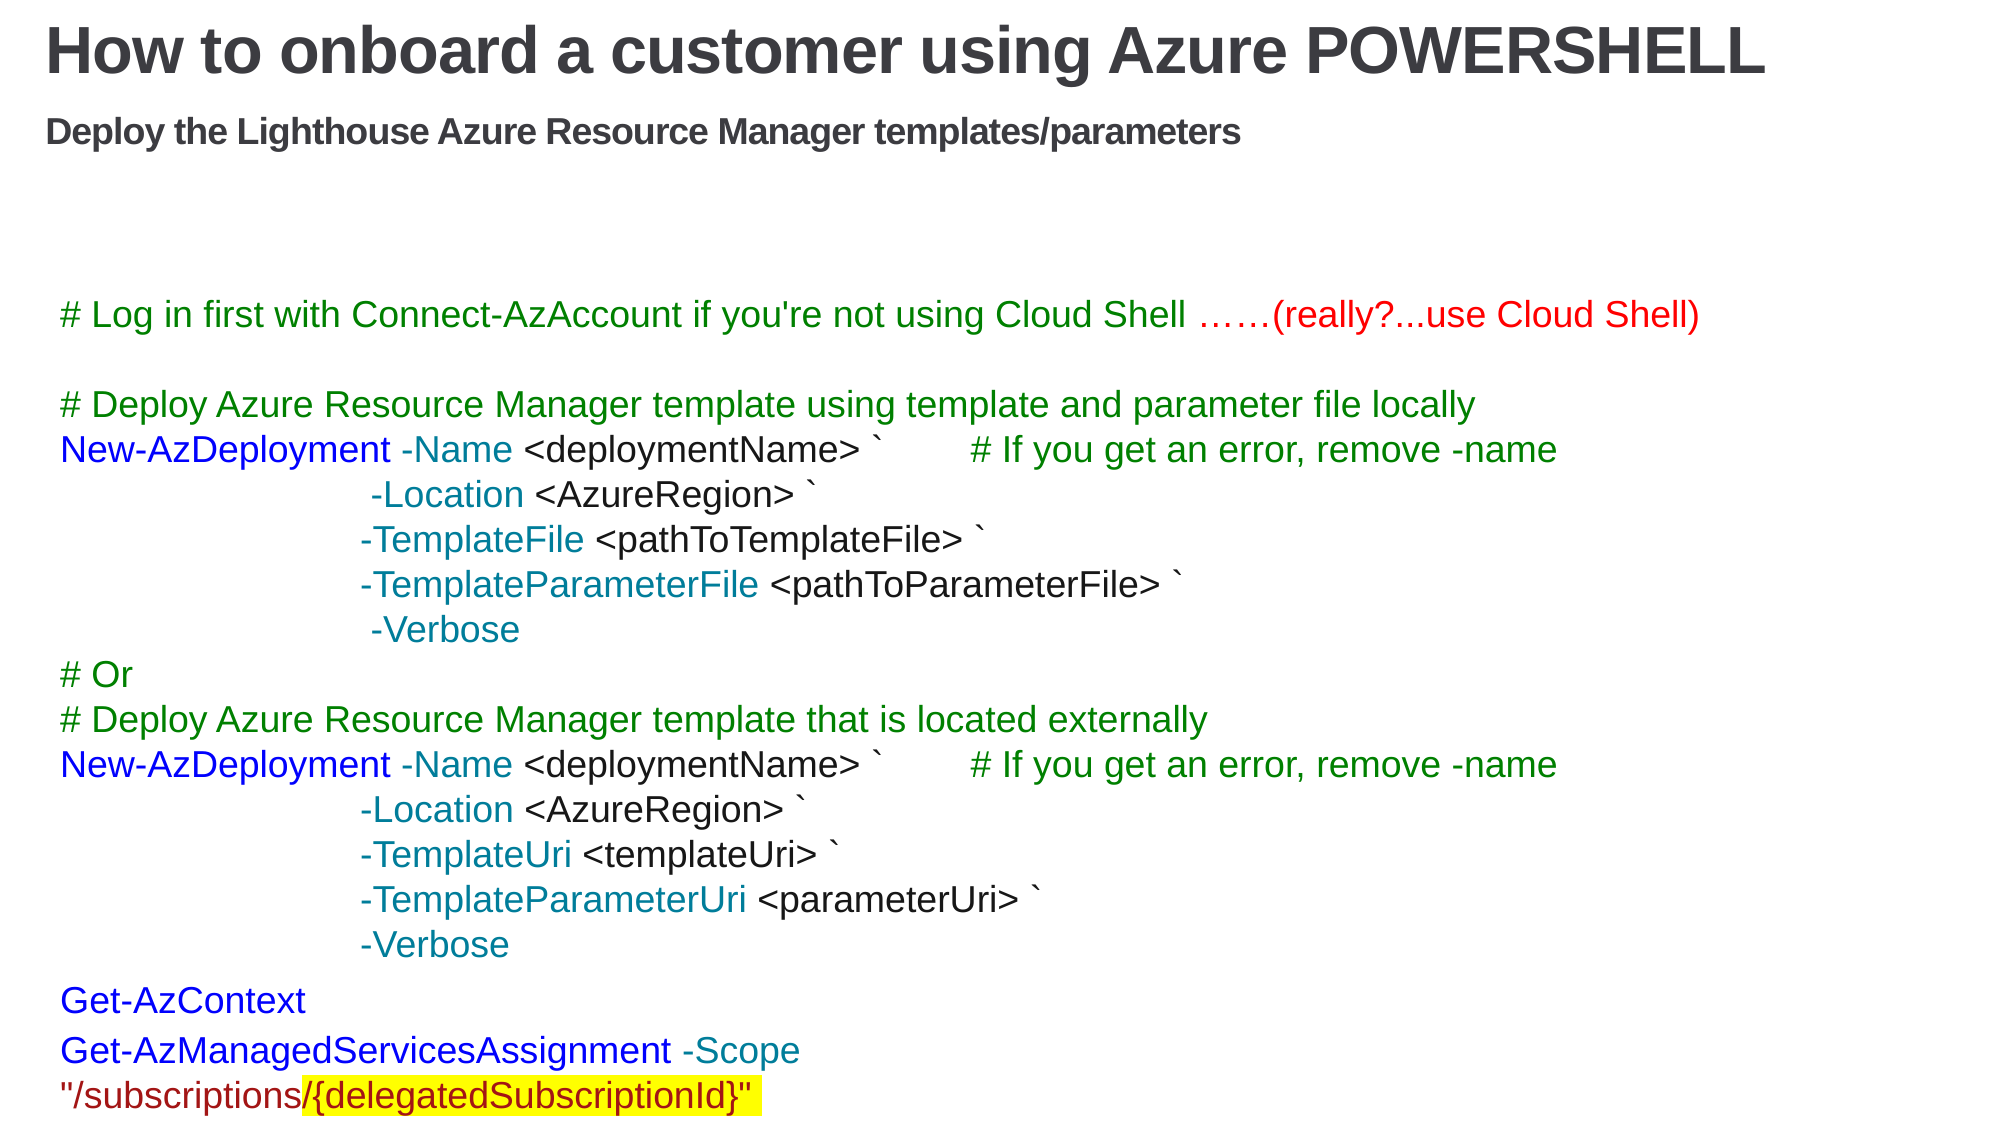

# How to onboard a customer using Azure POWERSHELL Deploy the Lighthouse Azure Resource Manager templates/parameters
# Log in first with Connect-AzAccount if you're not using Cloud Shell ……(really?...use Cloud Shell)

# Deploy Azure Resource Manager template using template and parameter file locally
New-AzDeployment -Name <deploymentName> `	 # If you get an error, remove -name
		 -Location <AzureRegion> `
		-TemplateFile <pathToTemplateFile> `
		-TemplateParameterFile <pathToParameterFile> `
		 -Verbose
# Or
# Deploy Azure Resource Manager template that is located externally
New-AzDeployment -Name <deploymentName> ` 	 # If you get an error, remove -name
		-Location <AzureRegion> `
		-TemplateUri <templateUri> `
		-TemplateParameterUri <parameterUri> `
		-Verbose
Get-AzContext
Get-AzManagedServicesAssignment -Scope "/subscriptions/{delegatedSubscriptionId}"